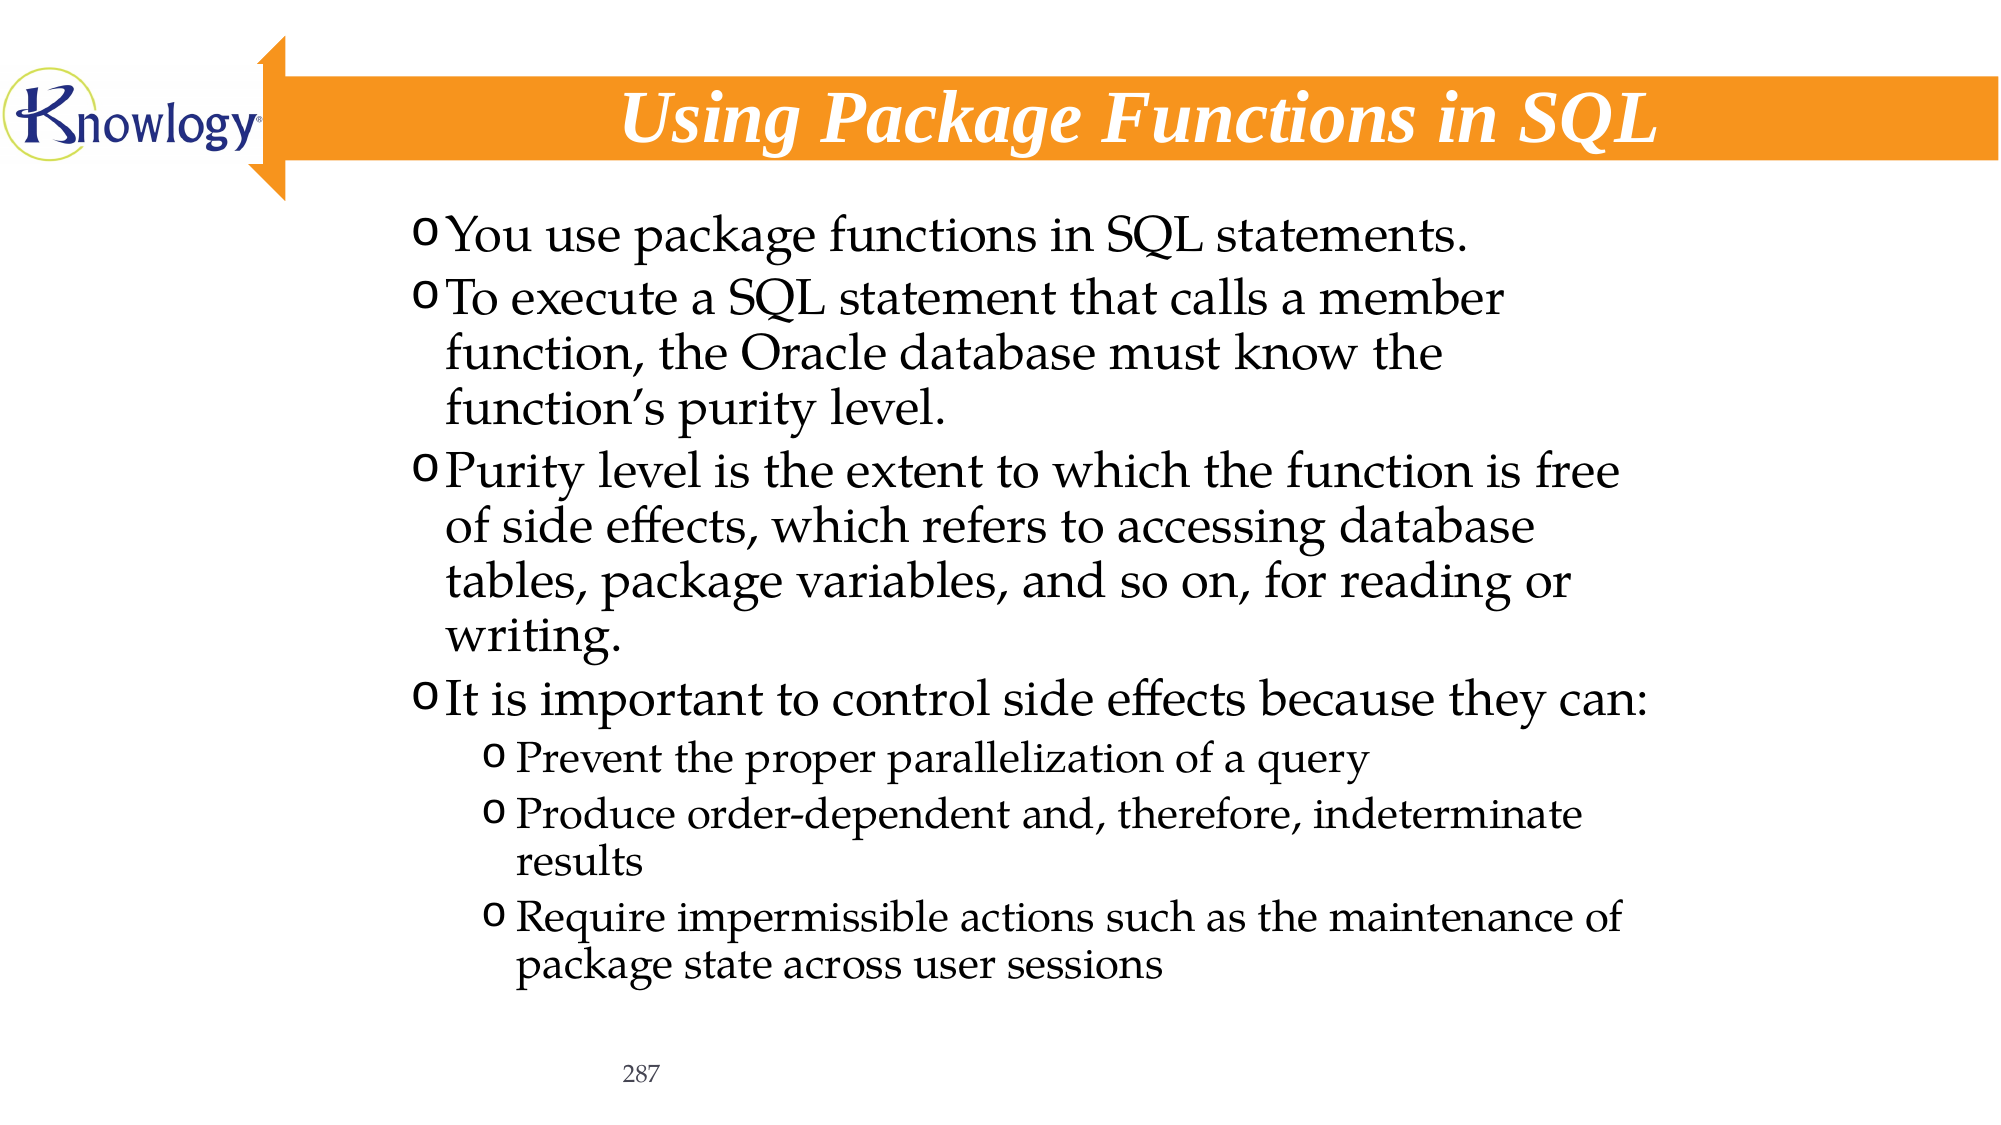

# Using Package Functions in SQL
You use package functions in SQL statements.
To execute a SQL statement that calls a member function, the Oracle database must know the function’s purity level.
Purity level is the extent to which the function is free of side effects, which refers to accessing database tables, package variables, and so on, for reading or writing.
It is important to control side effects because they can:
Prevent the proper parallelization of a query
Produce order-dependent and, therefore, indeterminate results
Require impermissible actions such as the maintenance of package state across user sessions
287